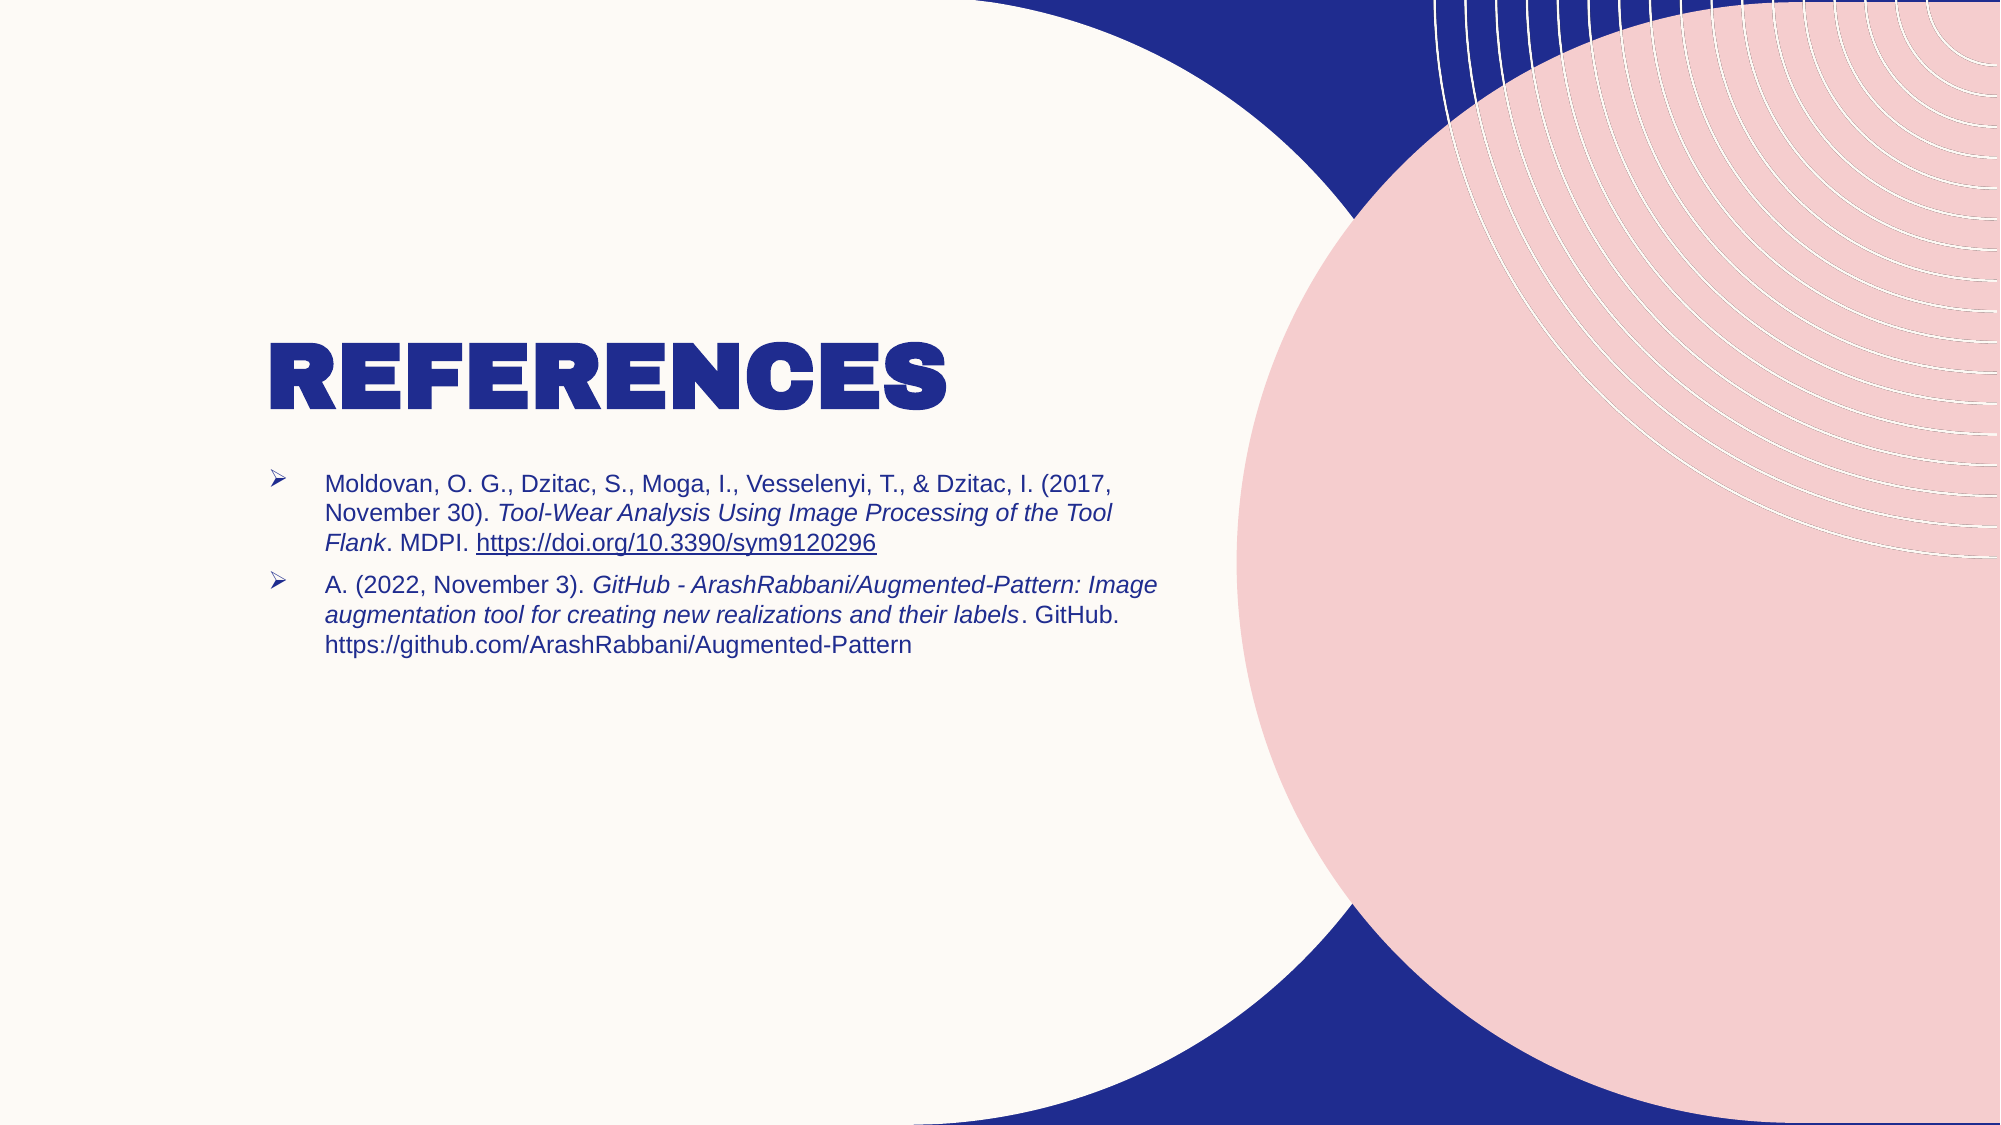

# References
Moldovan, O. G., Dzitac, S., Moga, I., Vesselenyi, T., & Dzitac, I. (2017, November 30). Tool-Wear Analysis Using Image Processing of the Tool Flank. MDPI. https://doi.org/10.3390/sym9120296
A. (2022, November 3). GitHub - ArashRabbani/Augmented-Pattern: Image augmentation tool for creating new realizations and their labels. GitHub. https://github.com/ArashRabbani/Augmented-Pattern